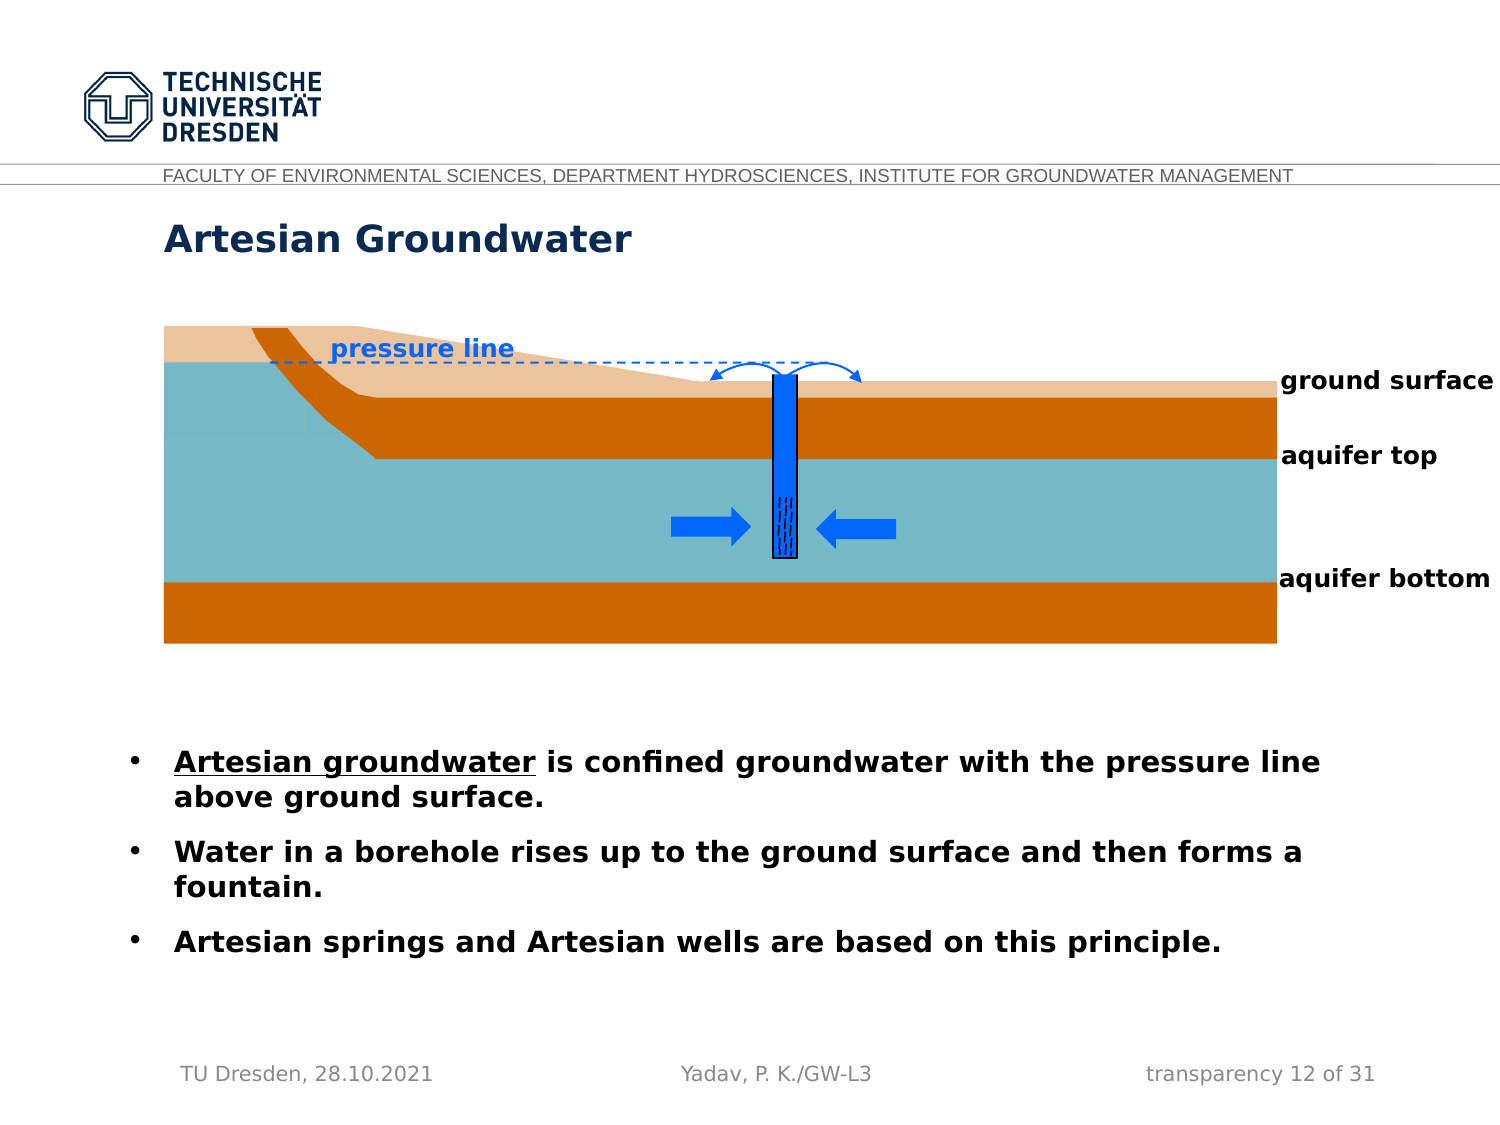

Artesian Groundwater

pressure line

ground surface

aquifer top

aquifer bottom

Artesian groundwater is confined groundwater with the pressure line above ground surface.

Water in a borehole rises up to the ground surface and then forms a fountain.

Artesian springs and Artesian wells are based on this principle.